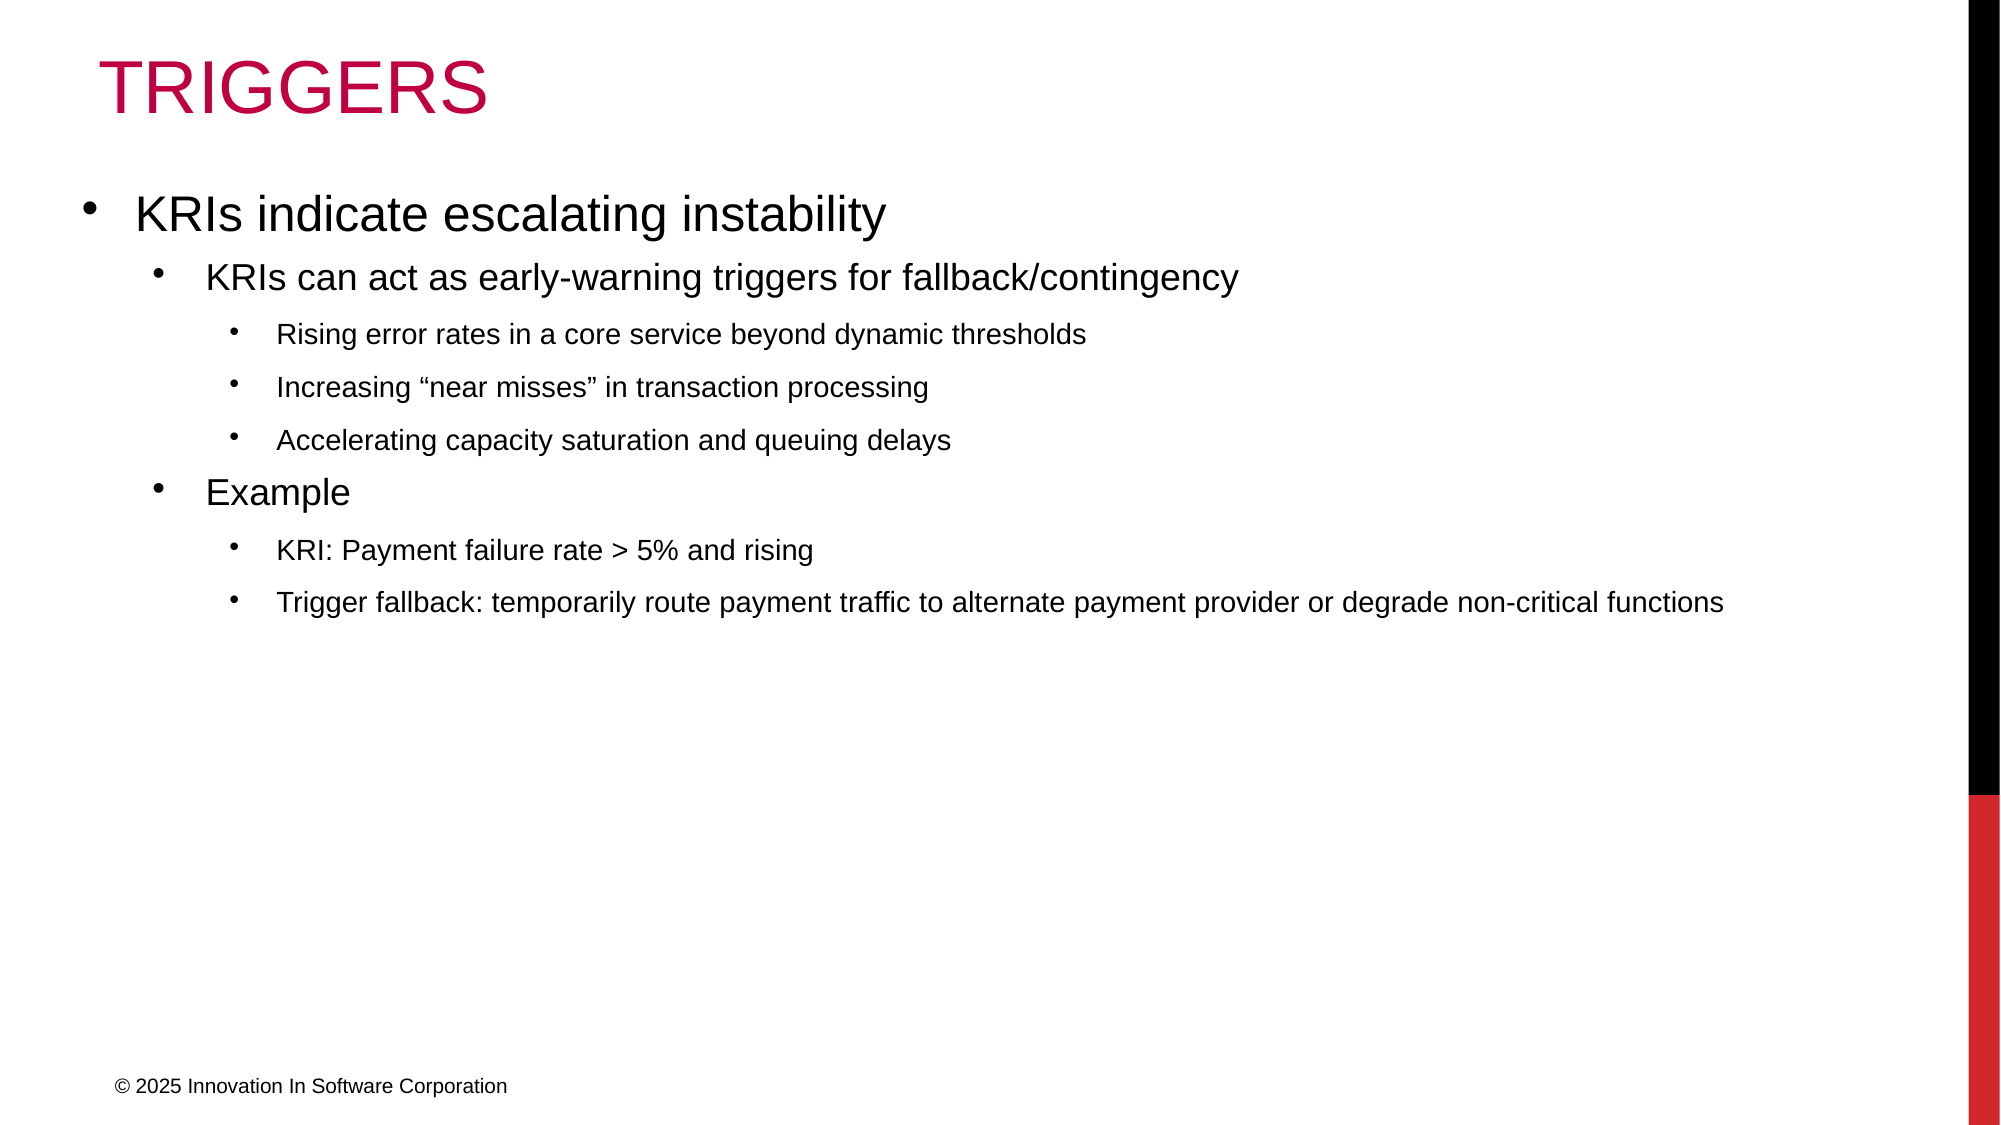

# Triggers
KRIs indicate escalating instability
KRIs can act as early-warning triggers for fallback/contingency
Rising error rates in a core service beyond dynamic thresholds
Increasing “near misses” in transaction processing
Accelerating capacity saturation and queuing delays
Example
KRI: Payment failure rate > 5% and rising
Trigger fallback: temporarily route payment traffic to alternate payment provider or degrade non-critical functions
© 2025 Innovation In Software Corporation